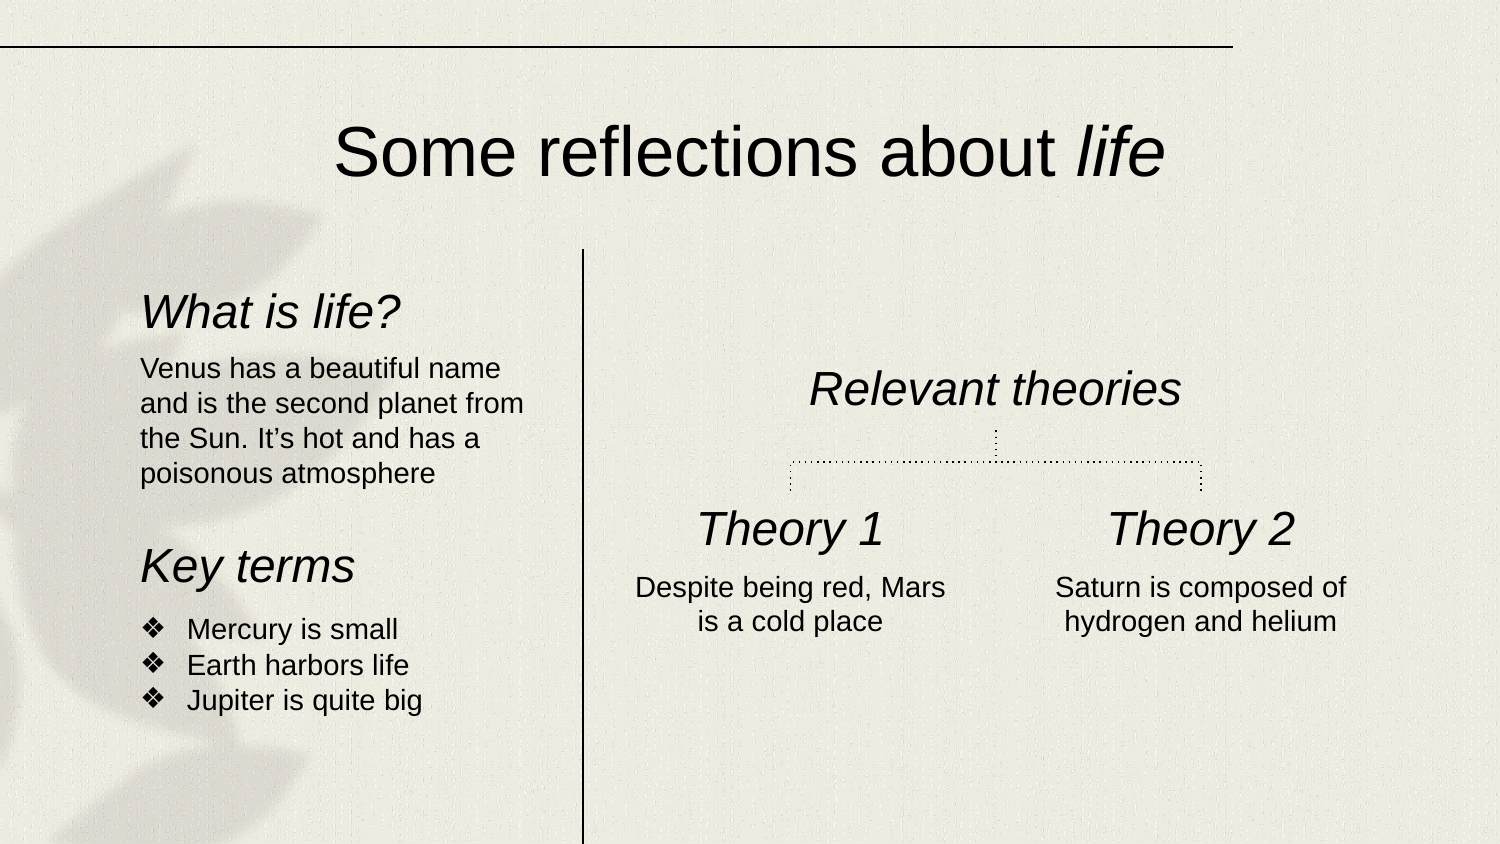

# Some reflections about life
What is life?
Venus has a beautiful name and is the second planet from the Sun. It’s hot and has a poisonous atmosphere
Relevant theories
Theory 1
Theory 2
Key terms
Saturn is composed of hydrogen and helium
Despite being red, Mars is a cold place
Mercury is small
Earth harbors life
Jupiter is quite big